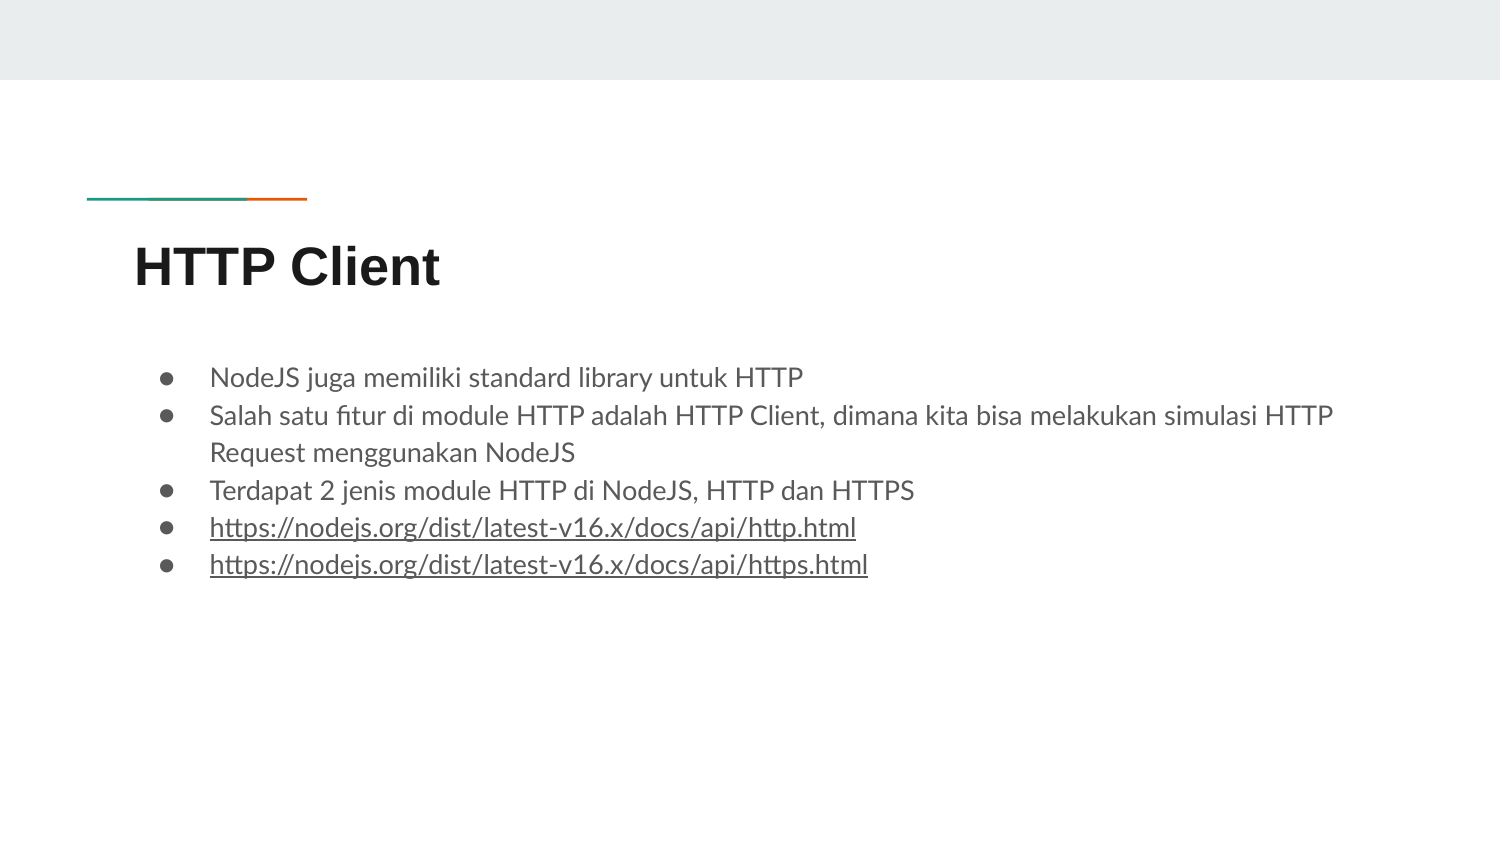

# HTTP Client
NodeJS juga memiliki standard library untuk HTTP
Salah satu fitur di module HTTP adalah HTTP Client, dimana kita bisa melakukan simulasi HTTP Request menggunakan NodeJS
Terdapat 2 jenis module HTTP di NodeJS, HTTP dan HTTPS
https://nodejs.org/dist/latest-v16.x/docs/api/http.html
https://nodejs.org/dist/latest-v16.x/docs/api/https.html